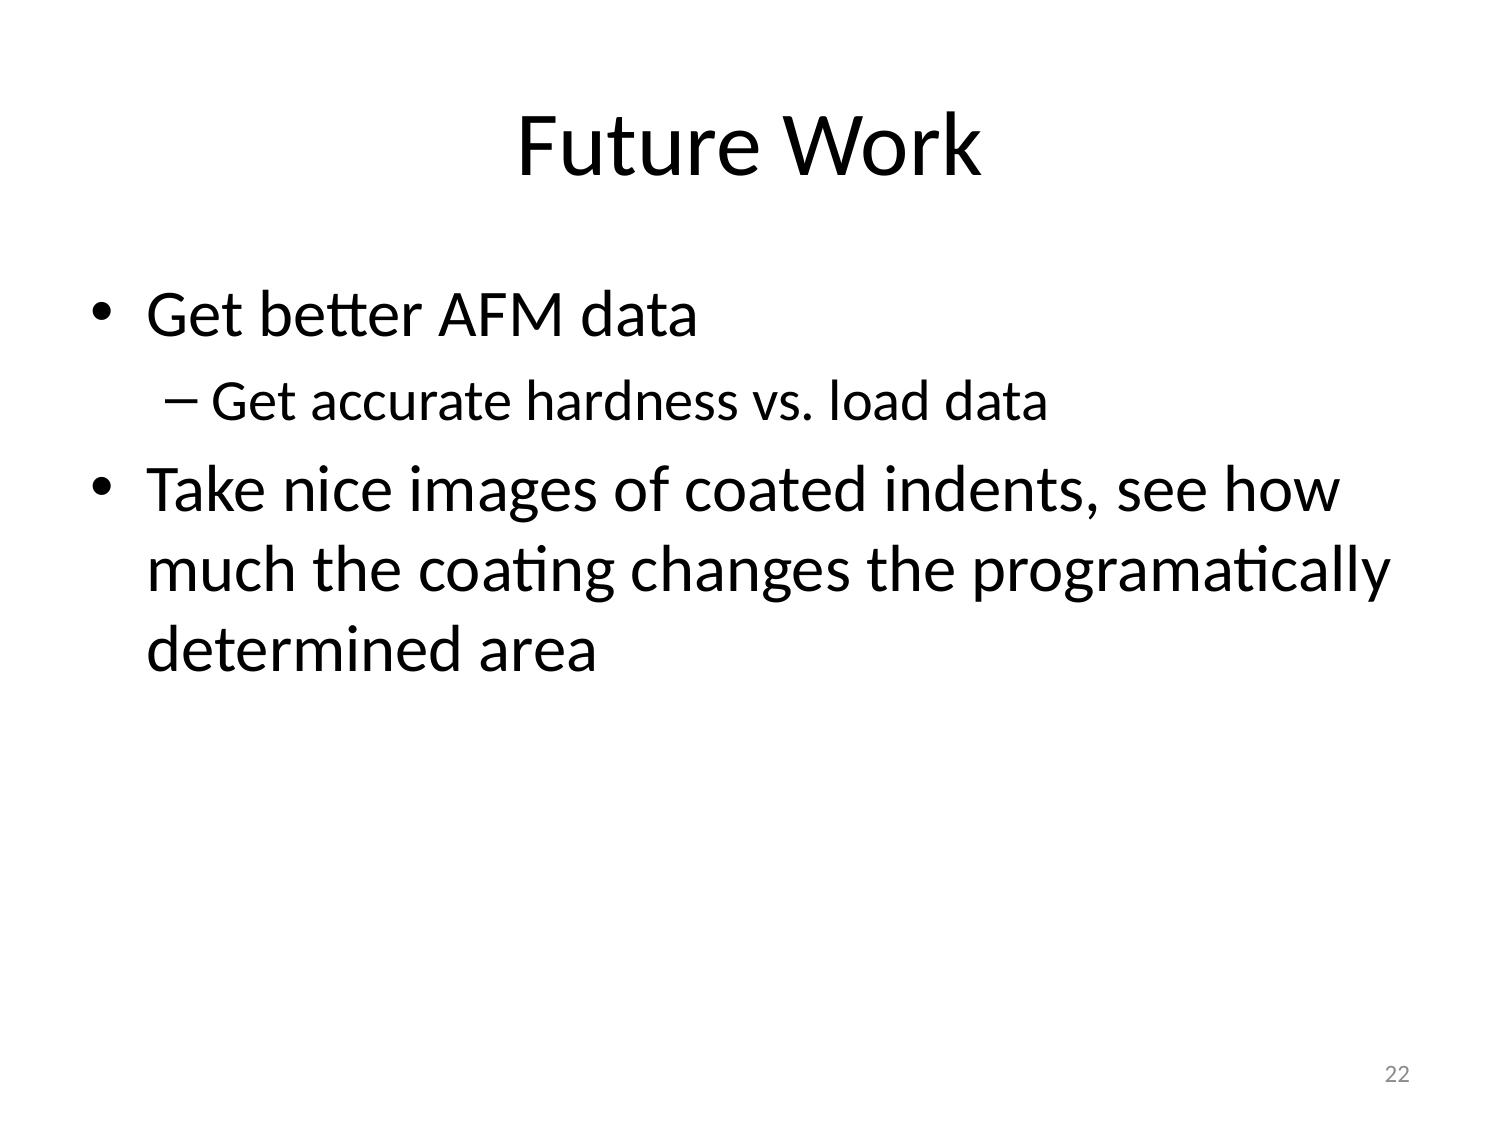

# Future Work
Get better AFM data
Get accurate hardness vs. load data
Take nice images of coated indents, see how much the coating changes the programatically determined area

22